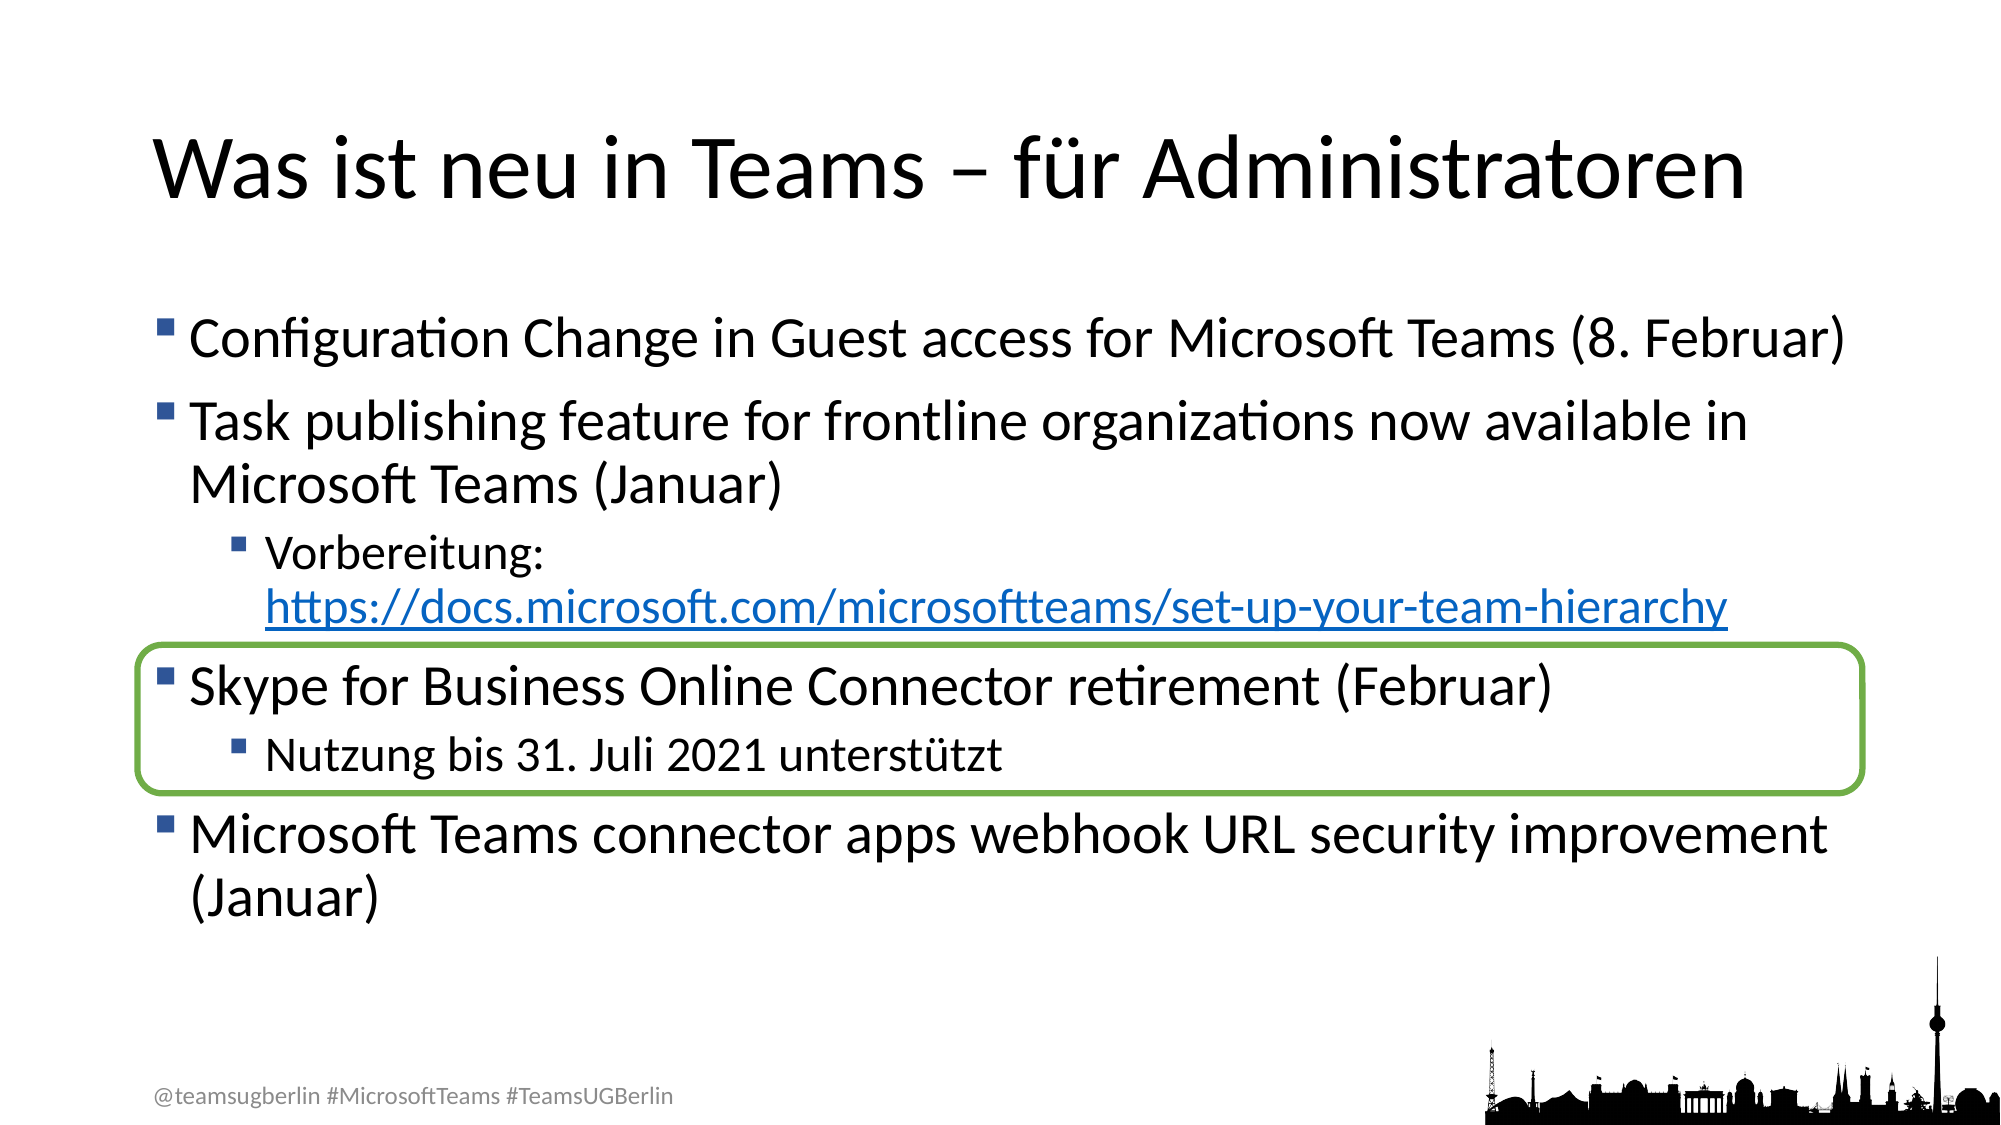

# Was ist neu in Teams – für Administratoren
Configuration Change in Guest access for Microsoft Teams (8. Februar)
Task publishing feature for frontline organizations now available in Microsoft Teams (Januar)
Vorbereitung: https://docs.microsoft.com/microsoftteams/set-up-your-team-hierarchy
Skype for Business Online Connector retirement (Februar)
Nutzung bis 31. Juli 2021 unterstützt
Microsoft Teams connector apps webhook URL security improvement (Januar)